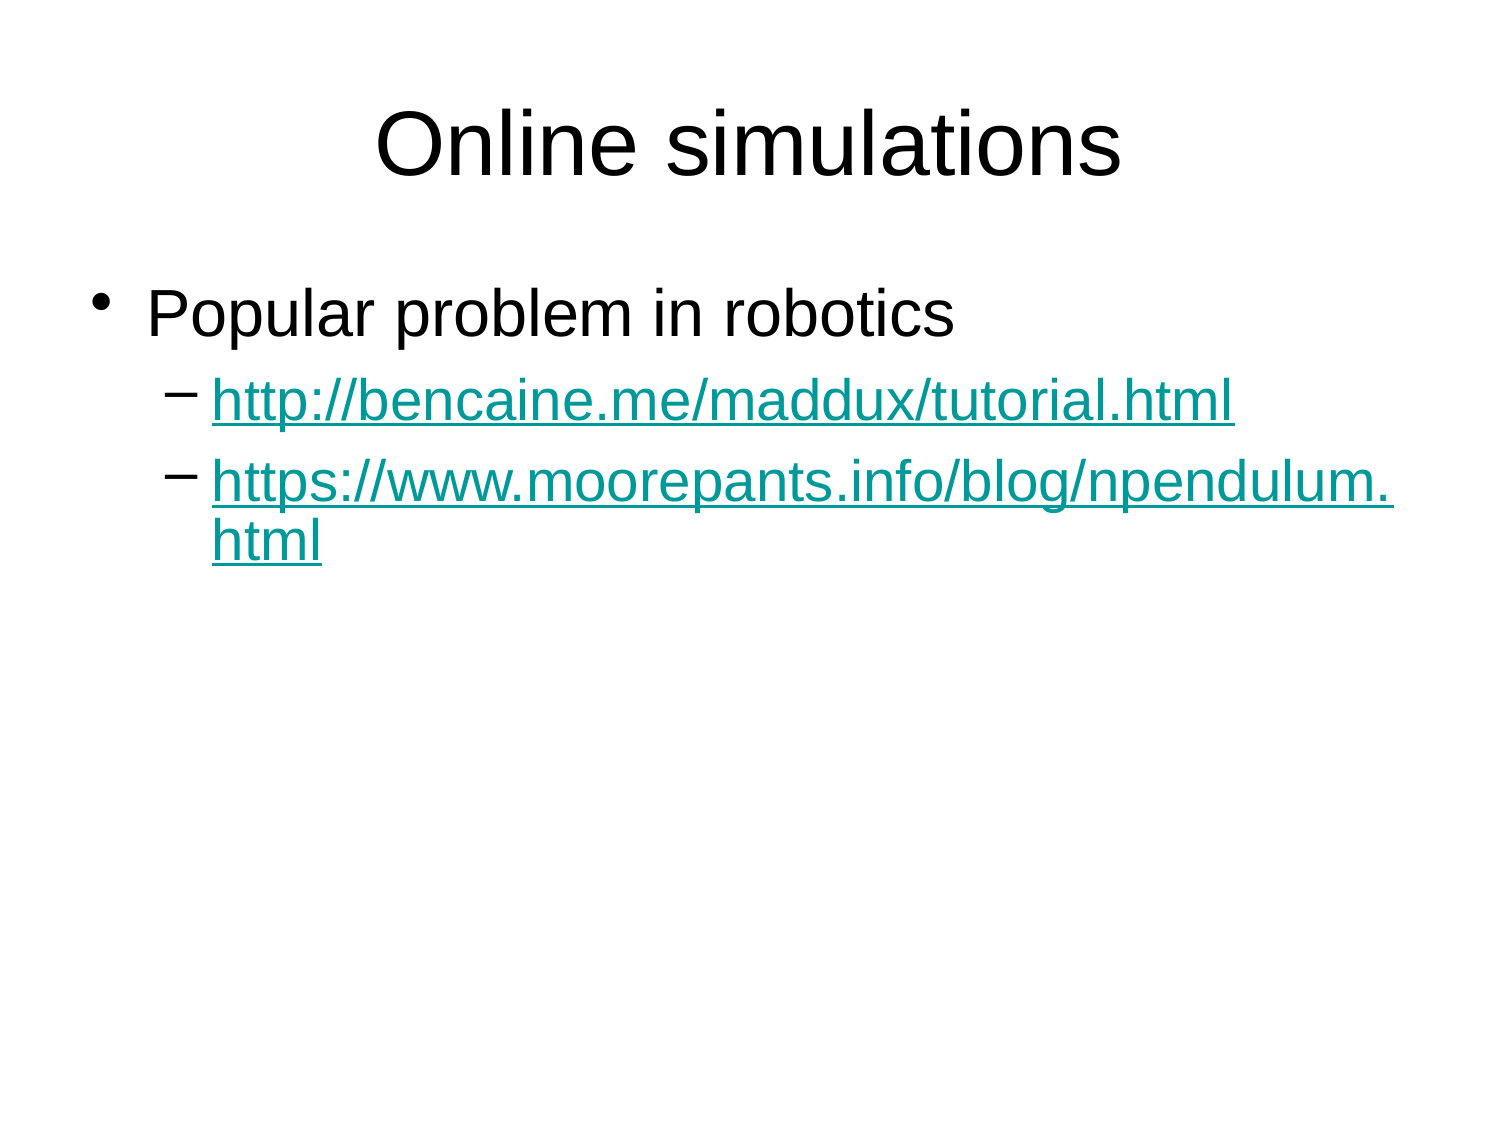

# Online simulations
Popular problem in robotics
http://bencaine.me/maddux/tutorial.html
https://www.moorepants.info/blog/npendulum.html